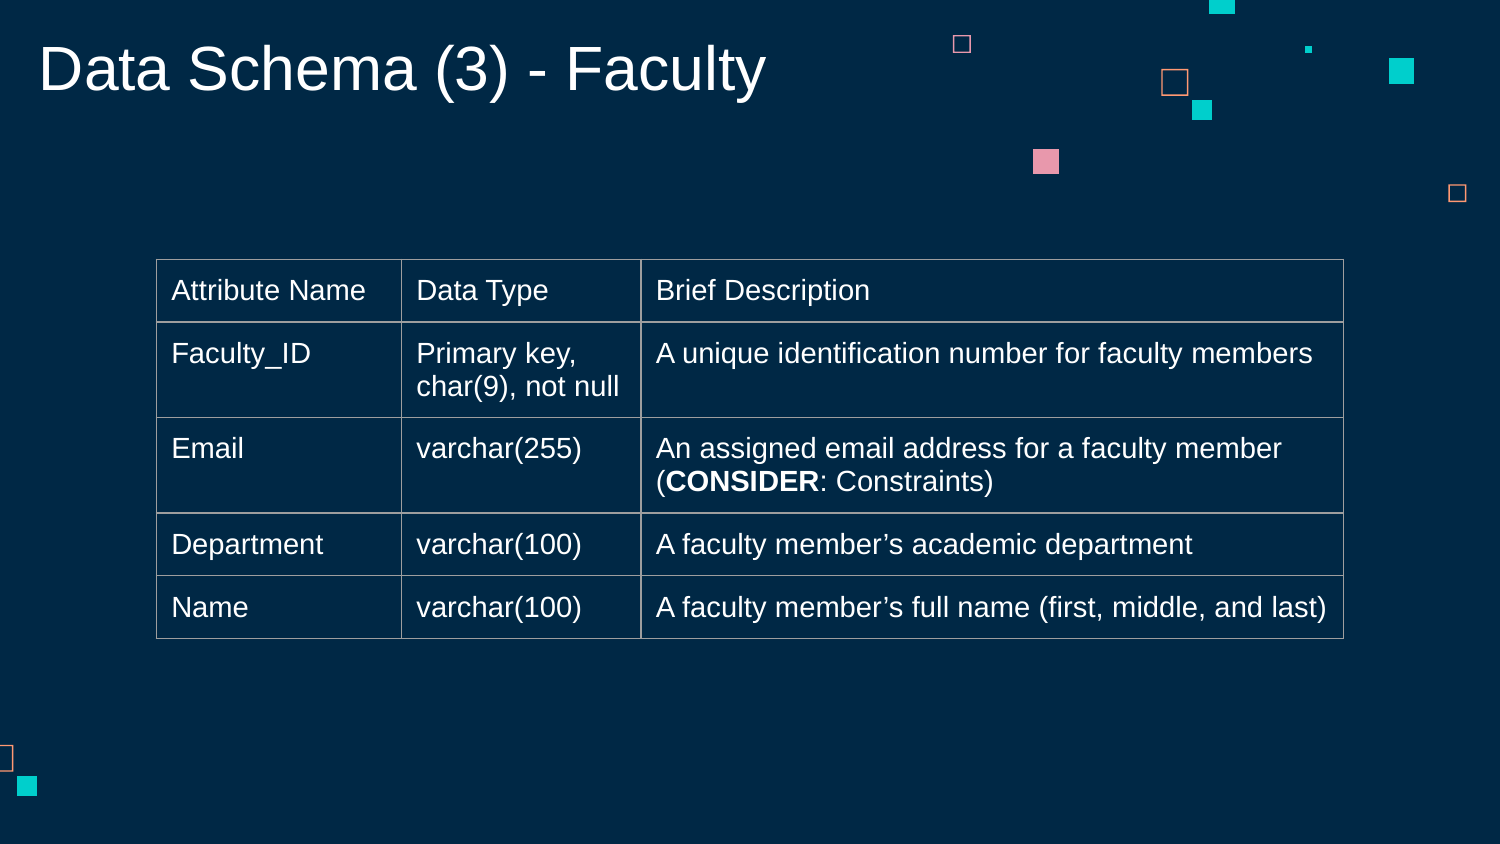

# Data Schema (3) - Faculty
| Attribute Name | Data Type | Brief Description |
| --- | --- | --- |
| Faculty\_ID | Primary key, char(9), not null | A unique identification number for faculty members |
| Email | varchar(255) | An assigned email address for a faculty member (CONSIDER: Constraints) |
| Department | varchar(100) | A faculty member’s academic department |
| Name | varchar(100) | A faculty member’s full name (first, middle, and last) |